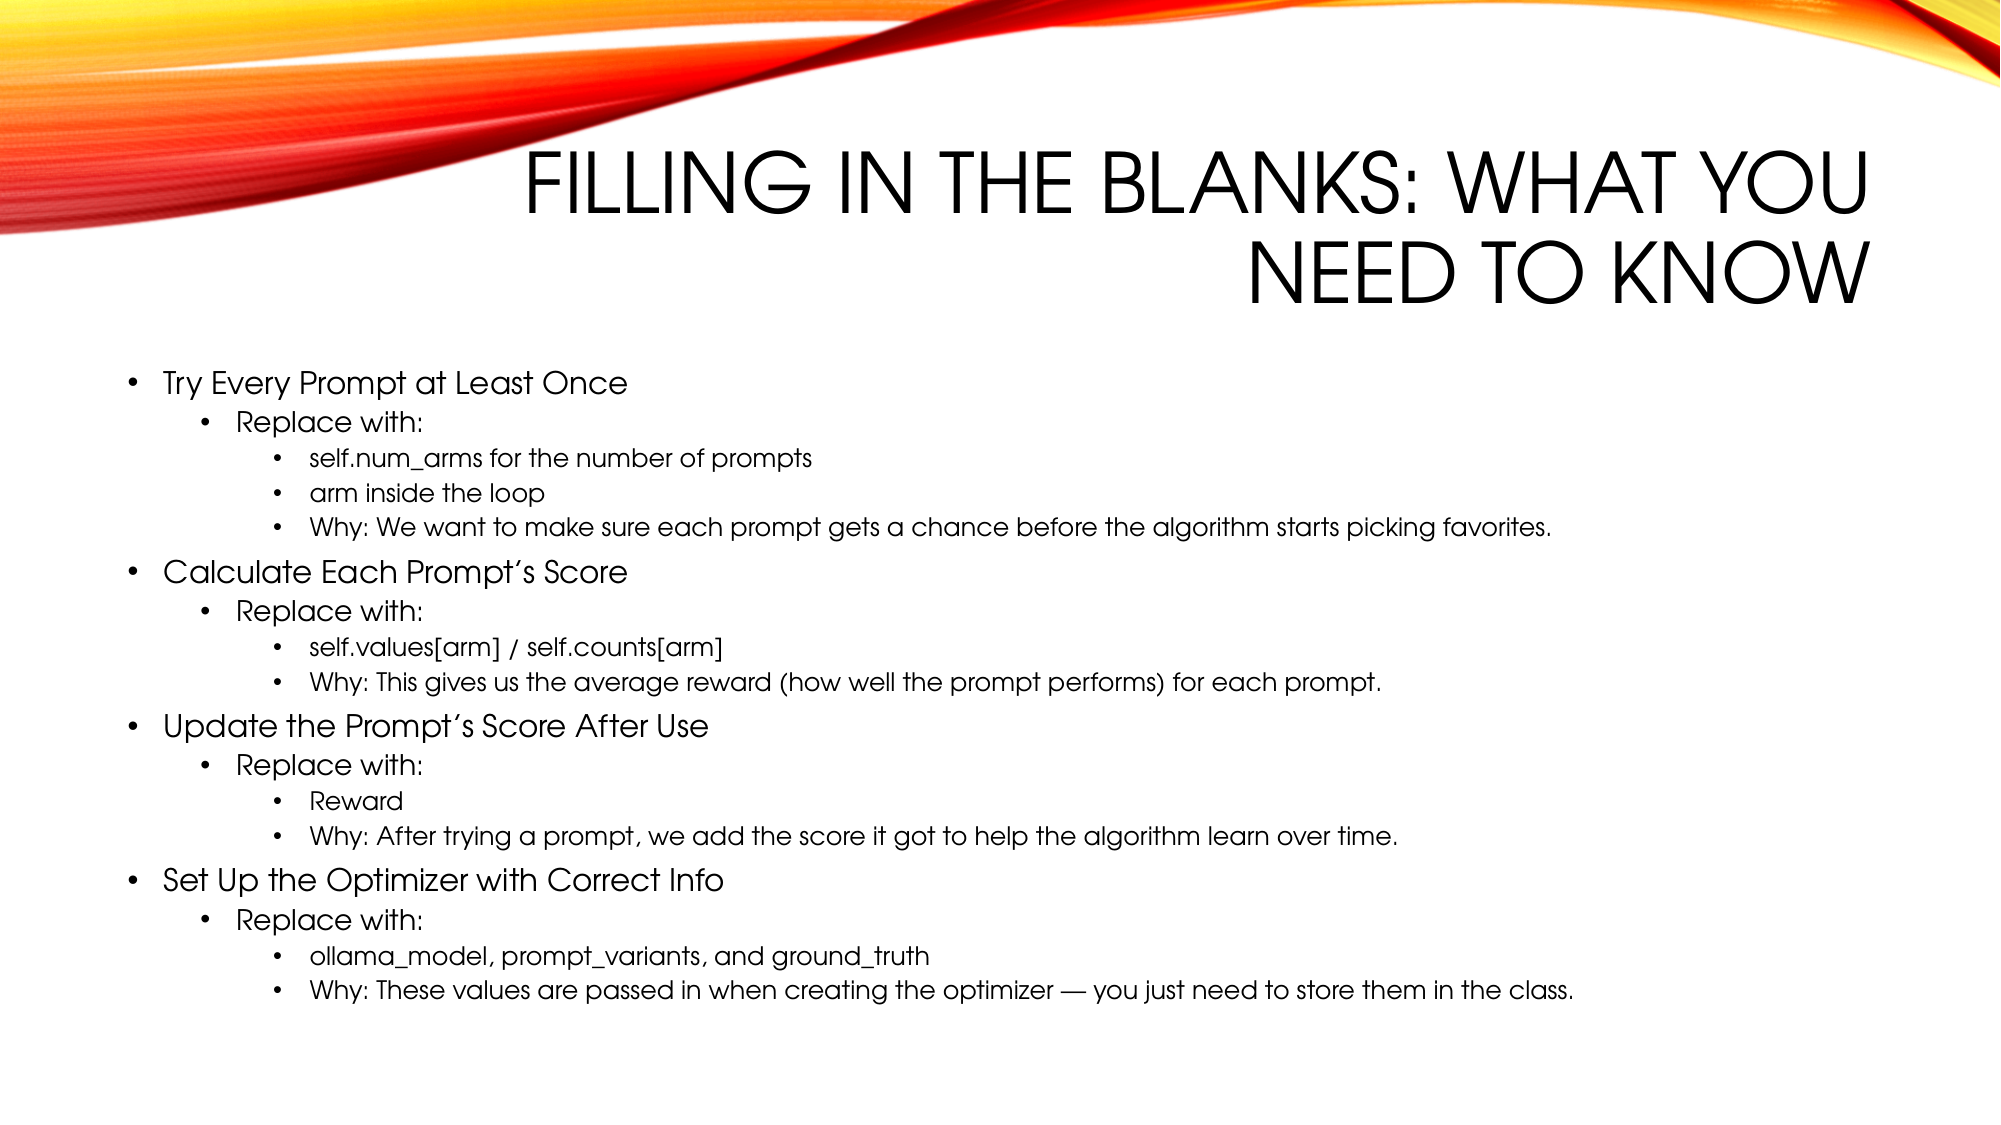

# Filling in the Blanks: What You Need to Know
Try Every Prompt at Least Once
Replace with:
self.num_arms for the number of prompts
arm inside the loop
Why: We want to make sure each prompt gets a chance before the algorithm starts picking favorites.
Calculate Each Prompt’s Score
Replace with:
self.values[arm] / self.counts[arm]
Why: This gives us the average reward (how well the prompt performs) for each prompt.
Update the Prompt’s Score After Use
Replace with:
Reward
Why: After trying a prompt, we add the score it got to help the algorithm learn over time.
Set Up the Optimizer with Correct Info
Replace with:
ollama_model, prompt_variants, and ground_truth
Why: These values are passed in when creating the optimizer — you just need to store them in the class.